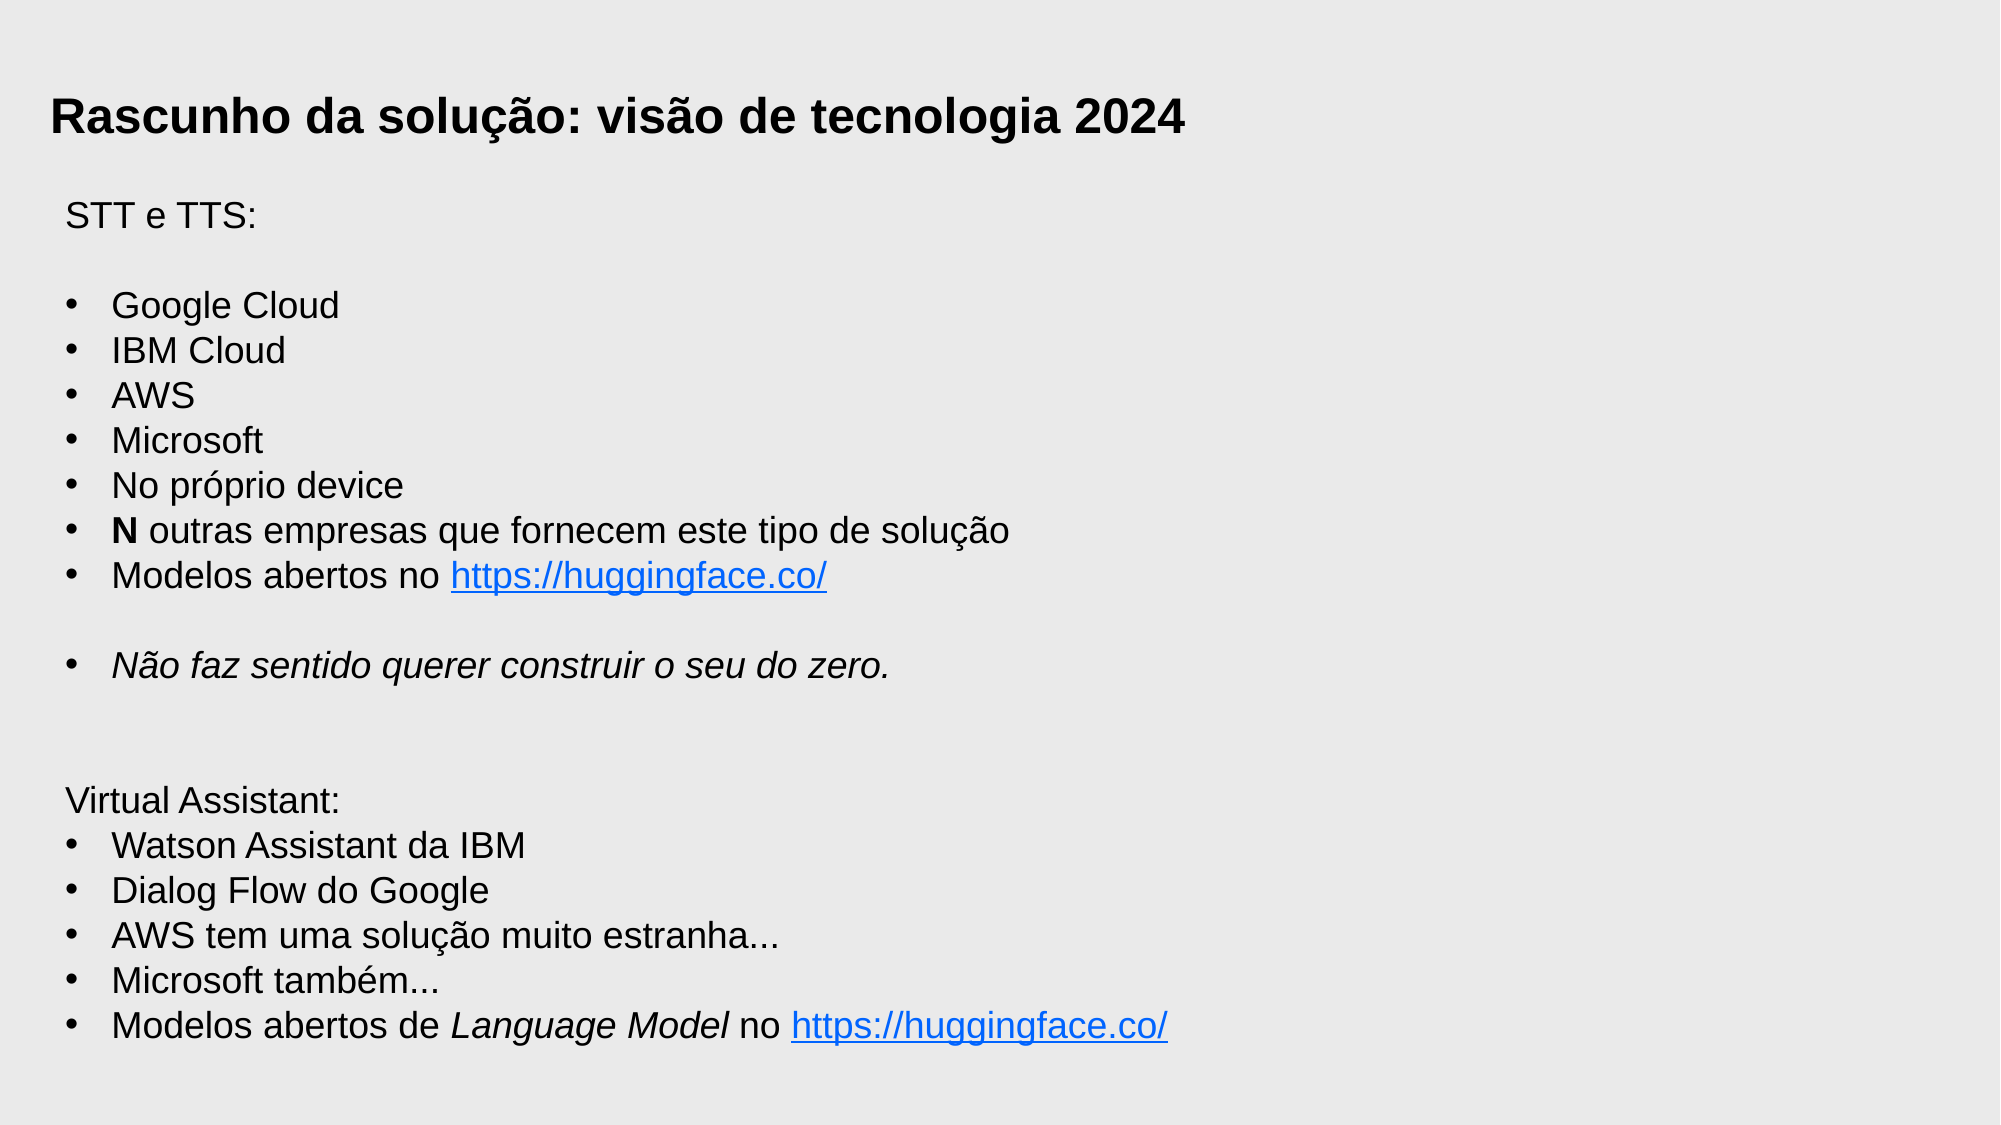

# Rascunho da solução: visão de tecnologia 2024
STT e TTS:

Google Cloud
IBM Cloud
AWS
Microsoft
No próprio device
N outras empresas que fornecem este tipo de solução
Modelos abertos no https://huggingface.co/

Não faz sentido querer construir o seu do zero.

Virtual Assistant:
Watson Assistant da IBM
Dialog Flow do Google
AWS tem uma solução muito estranha...
Microsoft também...
Modelos abertos de Language Model no https://huggingface.co/

8